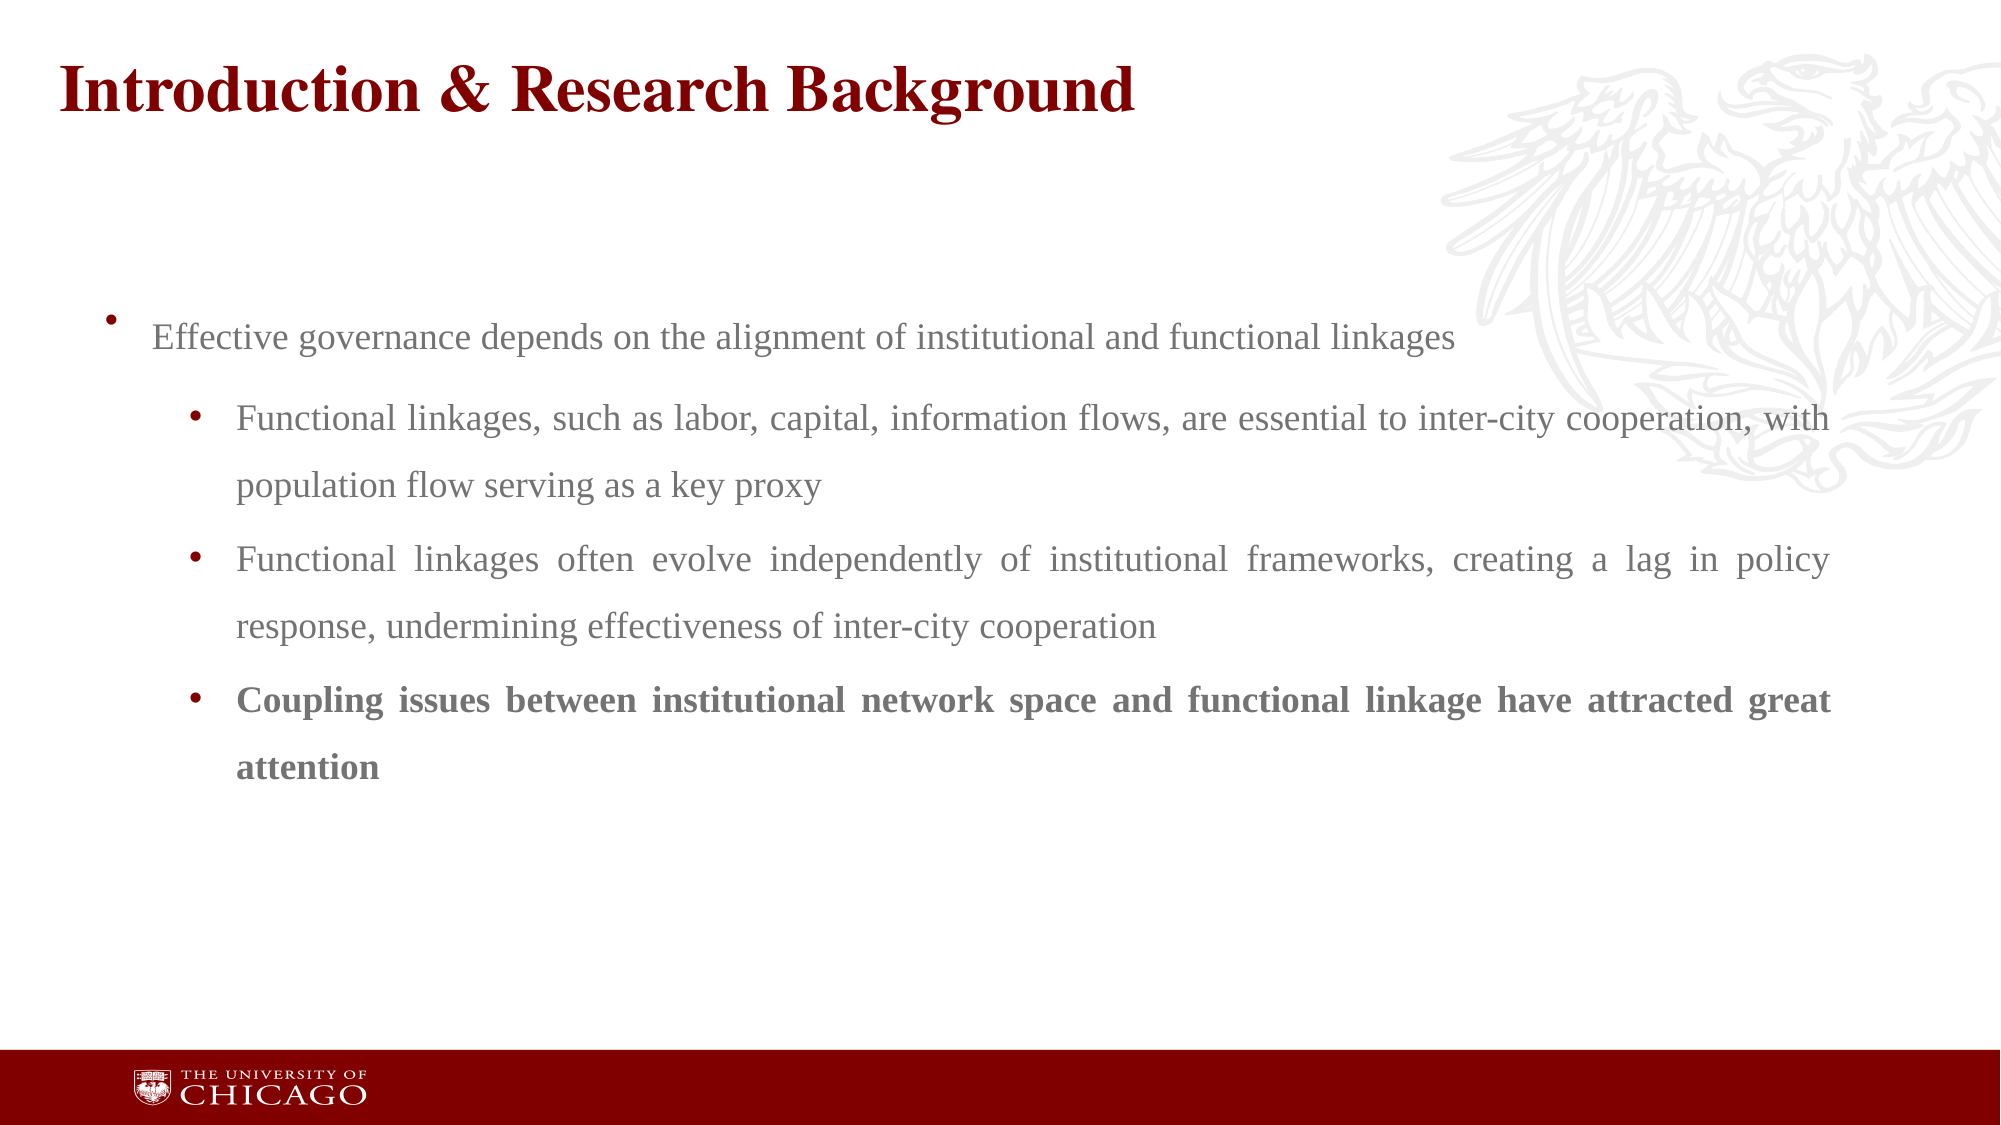

# Introduction & Research Background
Effective governance depends on the alignment of institutional and functional linkages
Functional linkages, such as labor, capital, information flows, are essential to inter-city cooperation, with population flow serving as a key proxy
Functional linkages often evolve independently of institutional frameworks, creating a lag in policy response, undermining effectiveness of inter-city cooperation
Coupling issues between institutional network space and functional linkage have attracted great attention